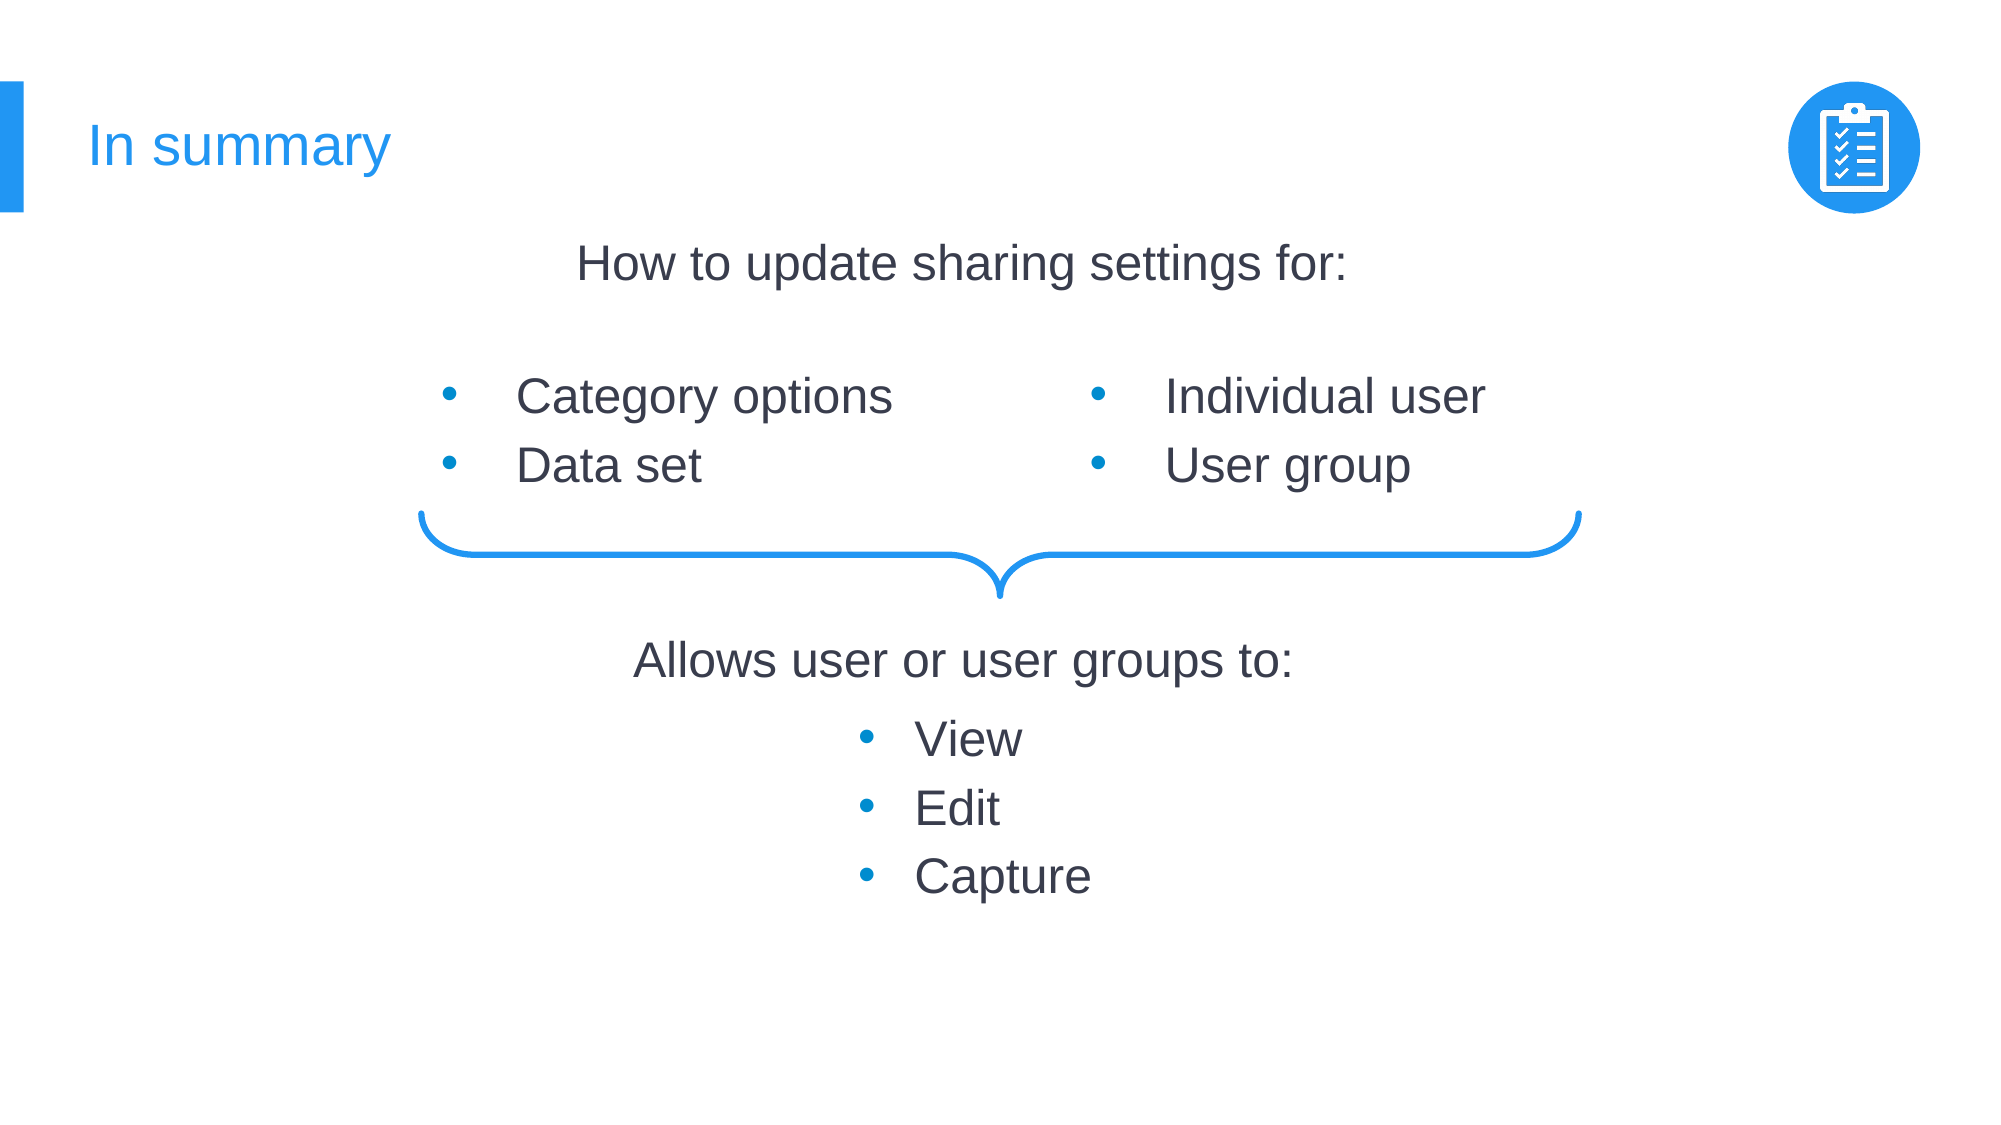

# In summary
How to update sharing settings for:
Category options
Data set
Individual user
User group
Allows user or user groups to:
View
Edit
Capture